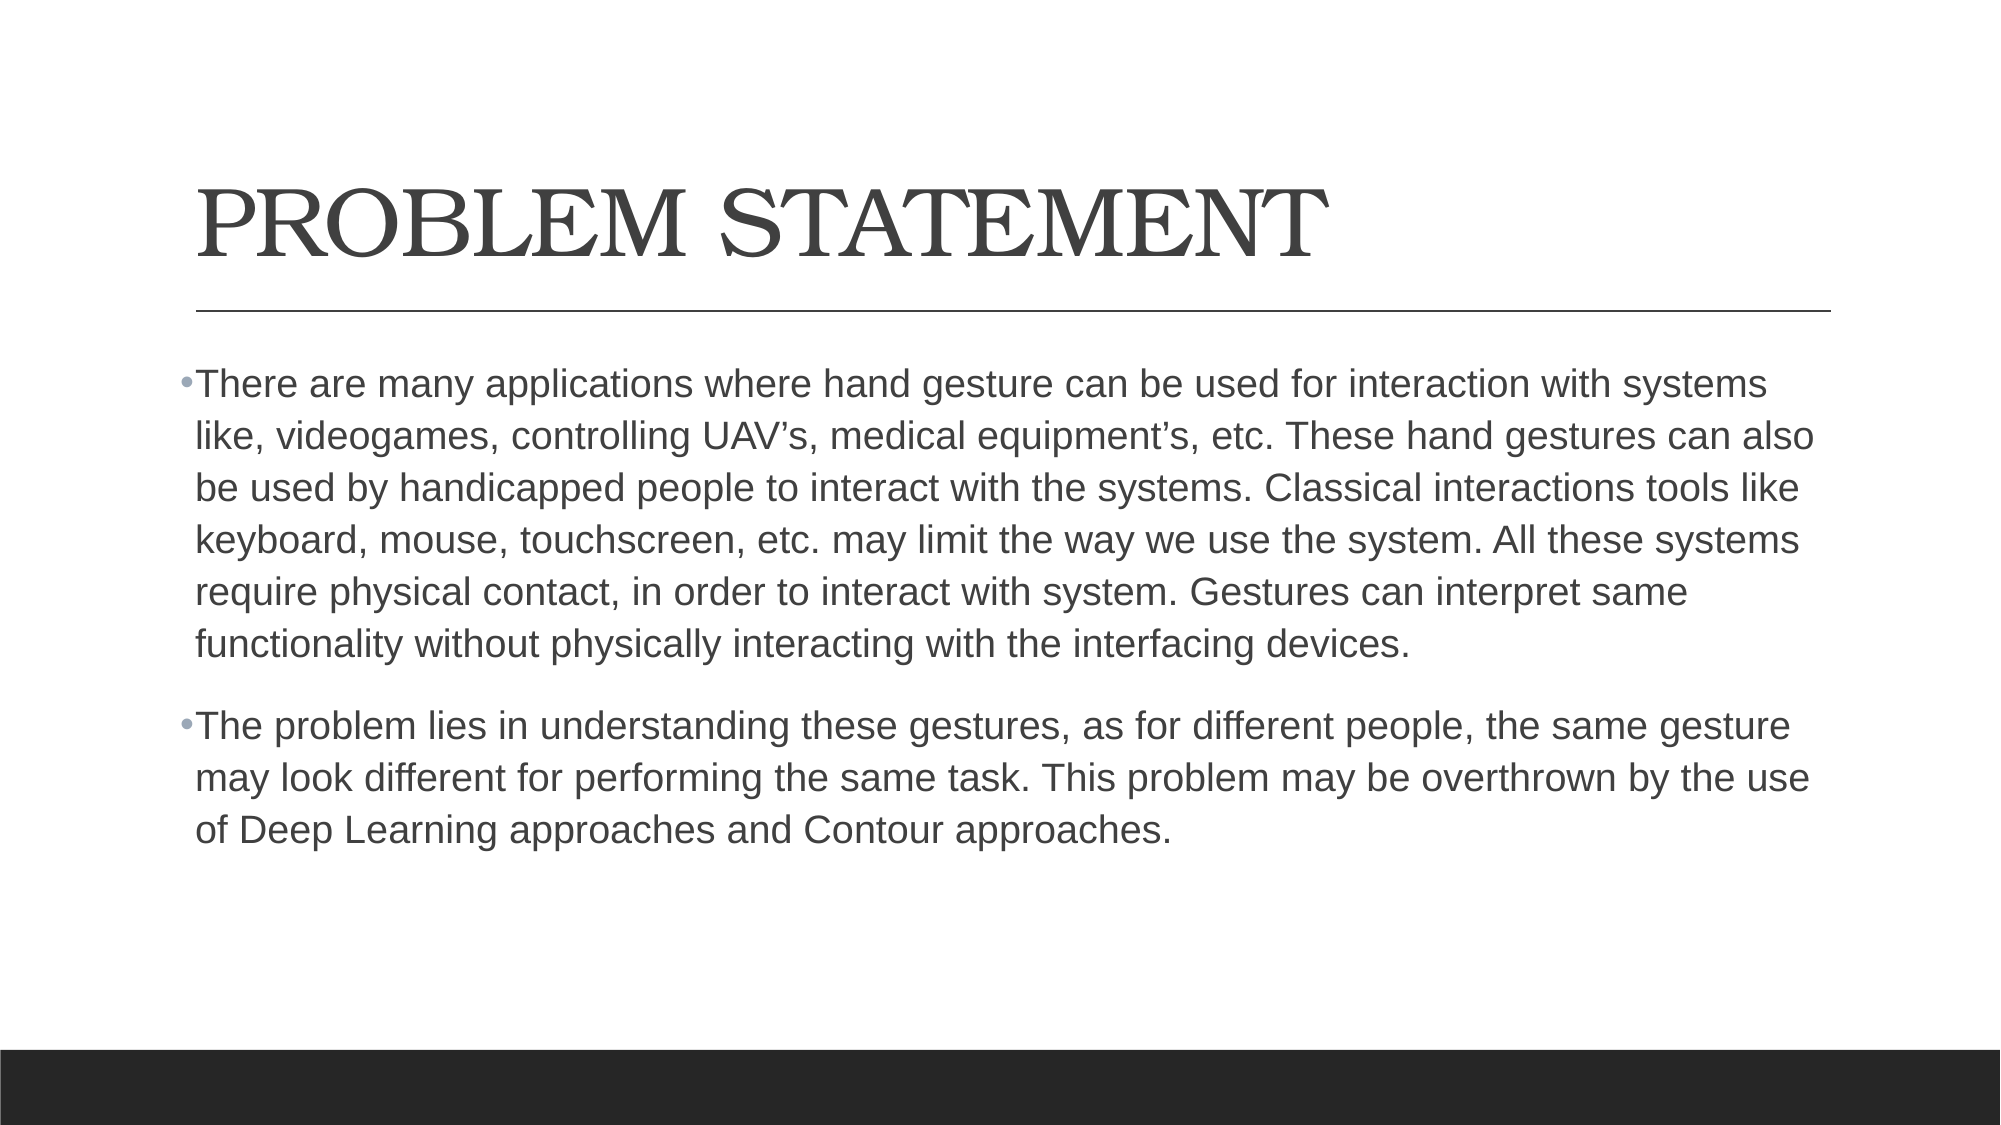

# PROBLEM STATEMENT
There are many applications where hand gesture can be used for interaction with systems like, videogames, controlling UAV’s, medical equipment’s, etc. These hand gestures can also be used by handicapped people to interact with the systems. Classical interactions tools like keyboard, mouse, touchscreen, etc. may limit the way we use the system. All these systems require physical contact, in order to interact with system. Gestures can interpret same functionality without physically interacting with the interfacing devices.
The problem lies in understanding these gestures, as for different people, the same gesture may look different for performing the same task. This problem may be overthrown by the use of Deep Learning approaches and Contour approaches.